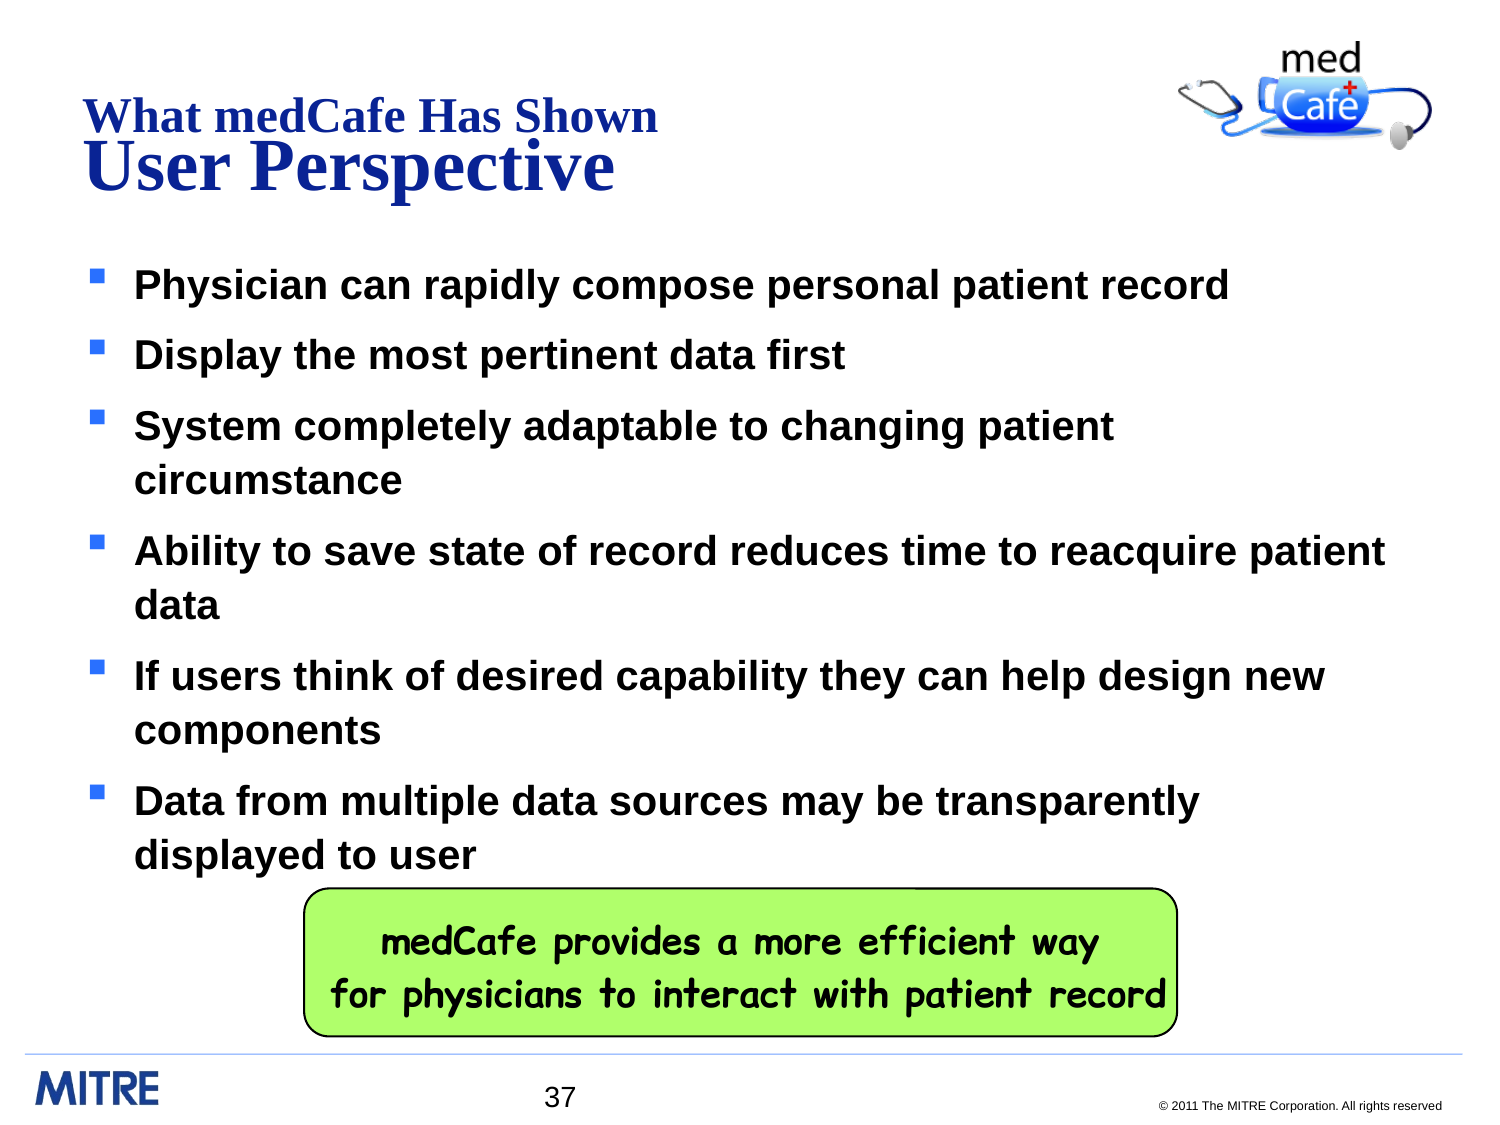

# What medCafe Has Shown User Perspective

Physician can rapidly compose personal patient record
Display the most pertinent data first
System completely adaptable to changing patient circumstance
Ability to save state of record reduces time to reacquire patient data
If users think of desired capability they can help design new components
Data from multiple data sources may be transparently displayed to user

medCafe provides a more efficient way
 for physicians to interact with patient record